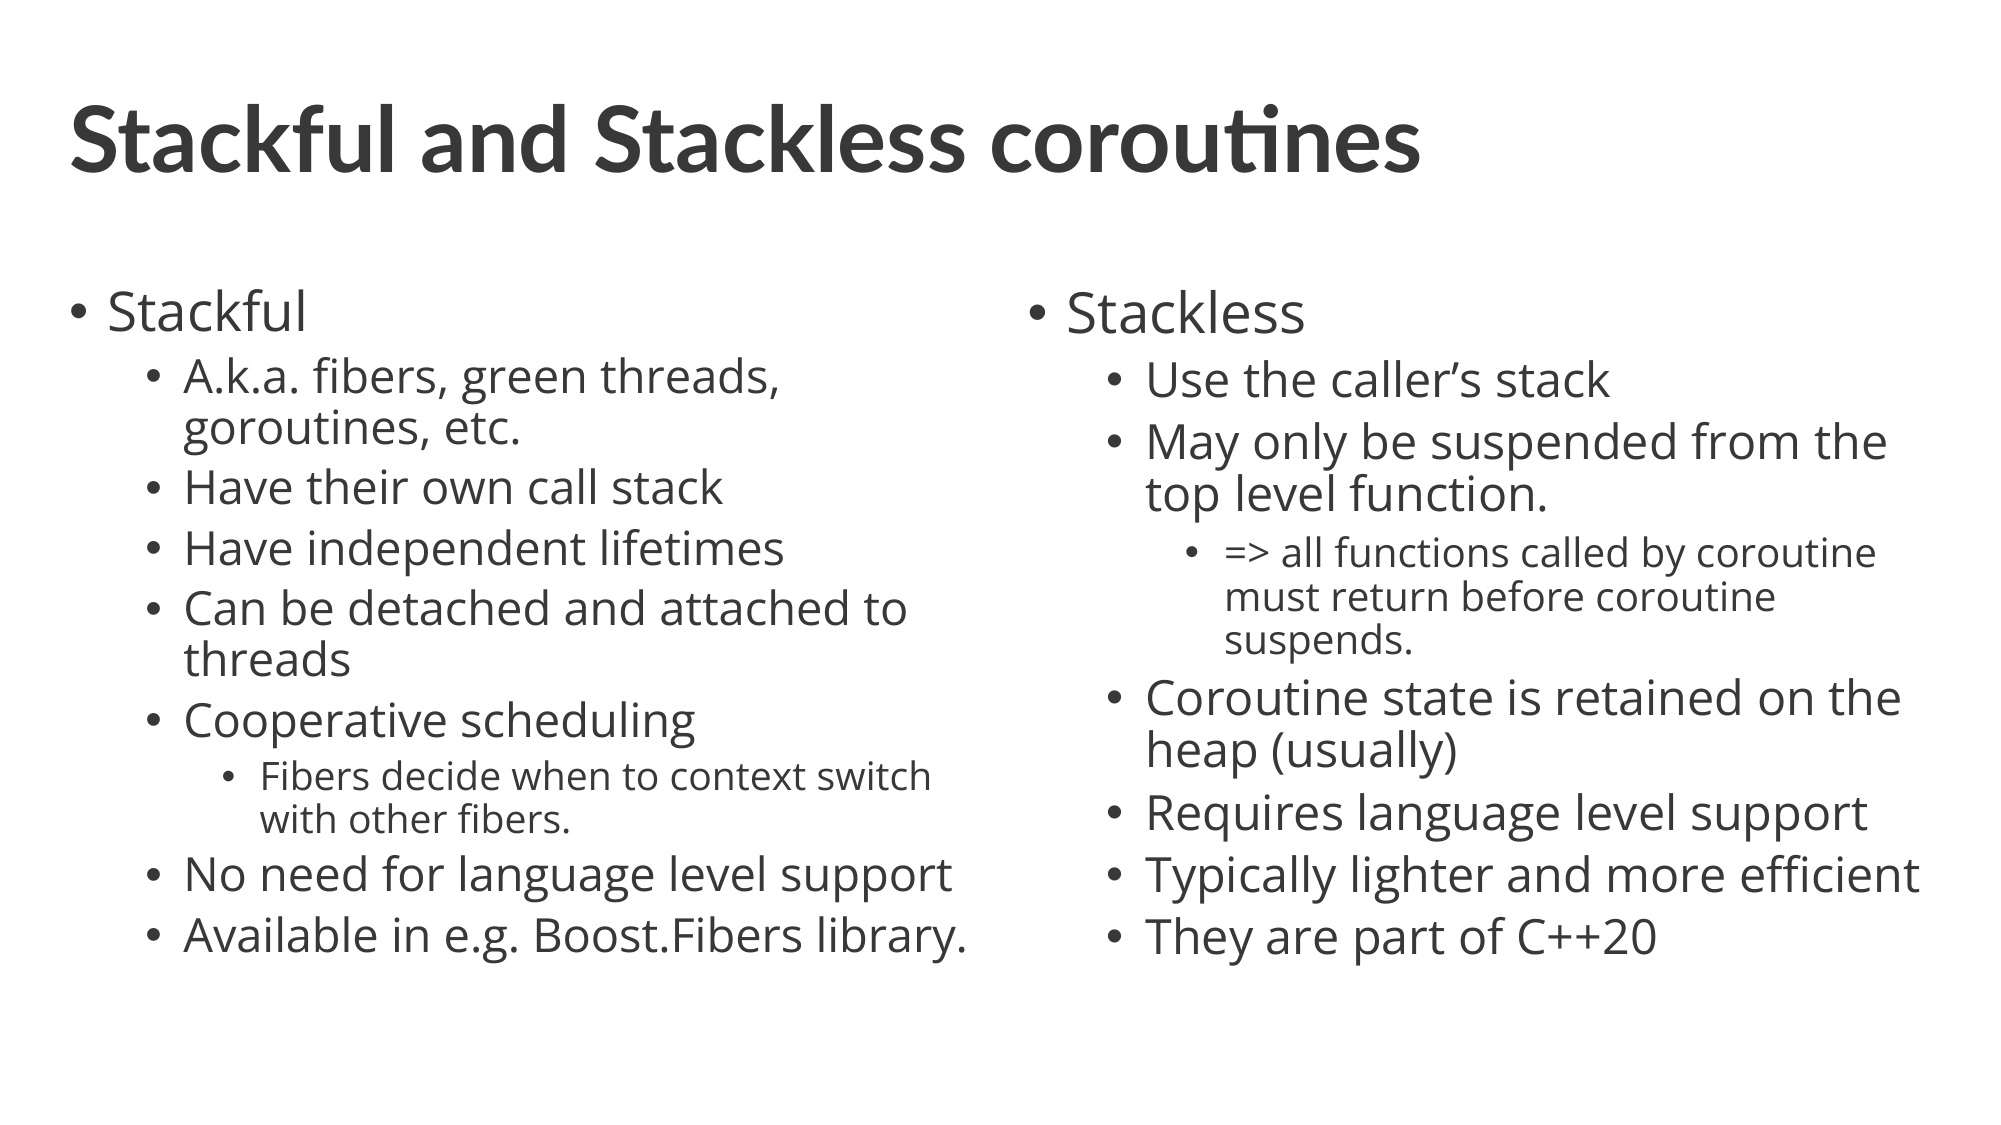

# Stackful and Stackless coroutines
Stackful
A.k.a. fibers, green threads, goroutines, etc.
Have their own call stack
Have independent lifetimes
Can be detached and attached to threads
Cooperative scheduling
Fibers decide when to context switch with other fibers.
No need for language level support
Available in e.g. Boost.Fibers library.

Stackless
Use the caller’s stack
May only be suspended from the top level function.
=> all functions called by coroutine must return before coroutine suspends.
Coroutine state is retained on the heap (usually)
Requires language level support
Typically lighter and more efficient
They are part of C++20